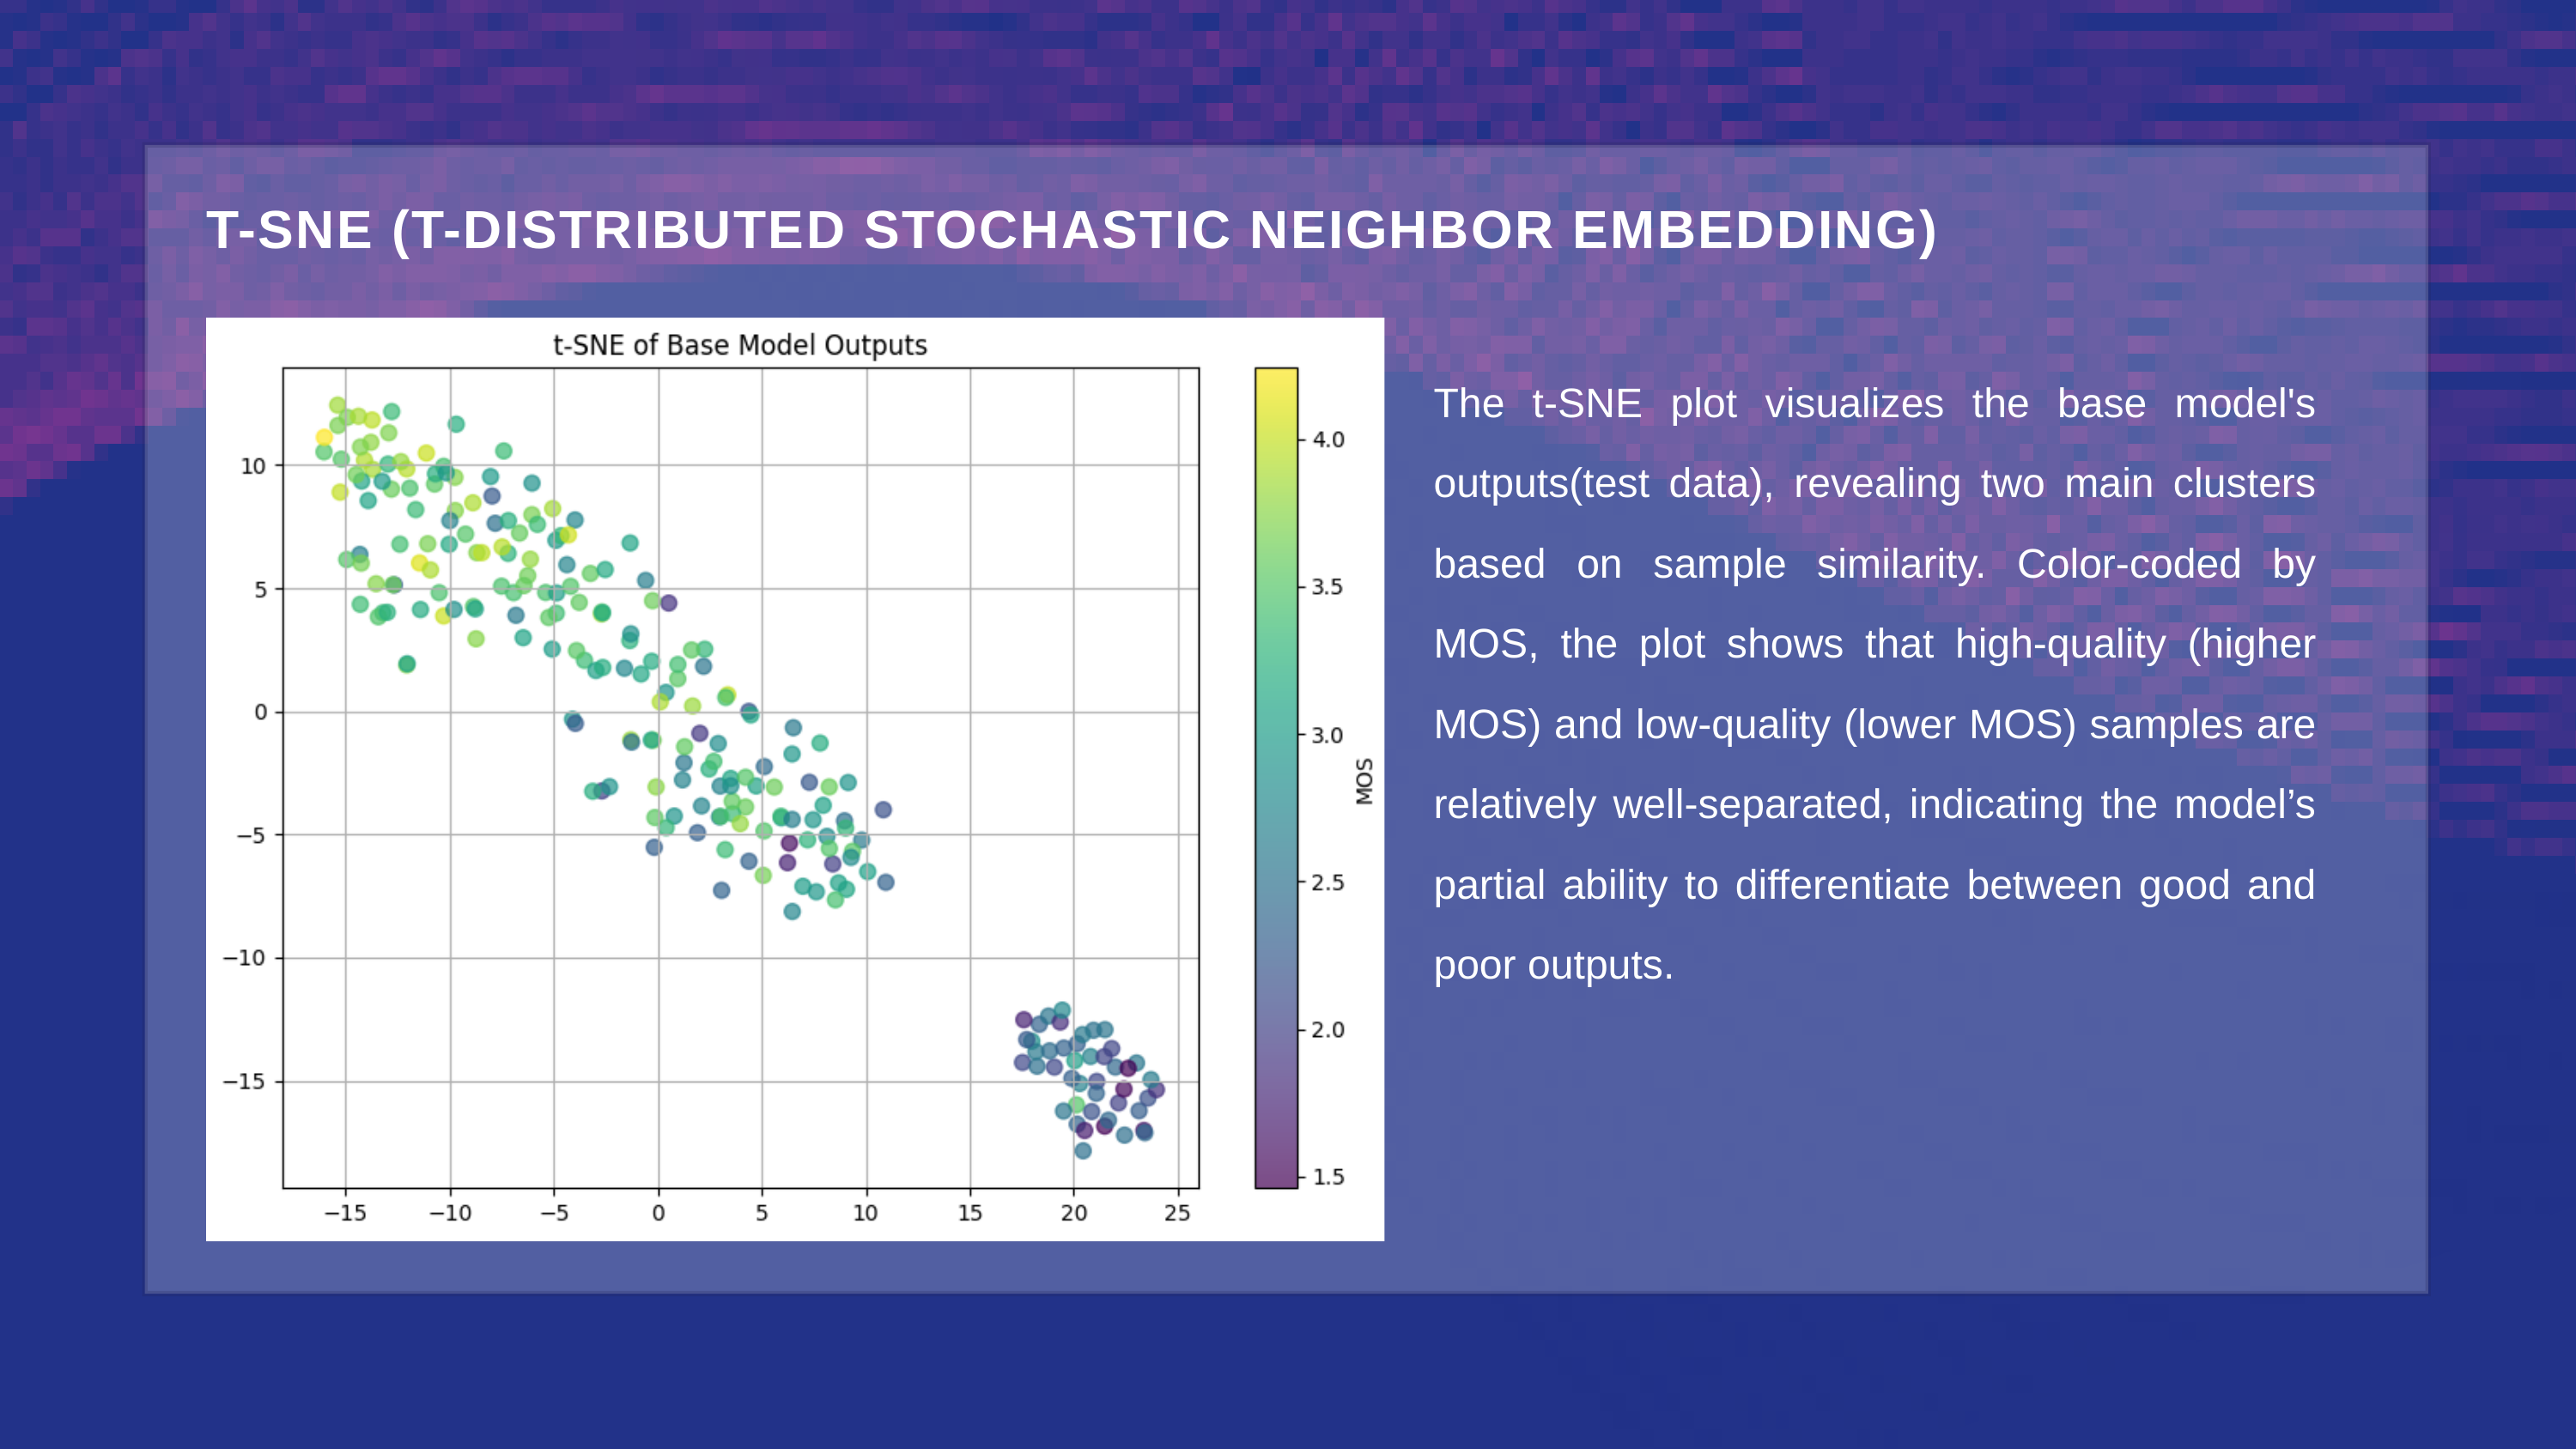

Batch size
T-SNE (T-DISTRIBUTED STOCHASTIC NEIGHBOR EMBEDDING)

The t-SNE plot visualizes the base model's outputs(test data), revealing two main clusters based on sample similarity. Color-coded by MOS, the plot shows that high-quality (higher MOS) and low-quality (lower MOS) samples are relatively well-separated, indicating the model’s partial ability to differentiate between good and poor outputs.